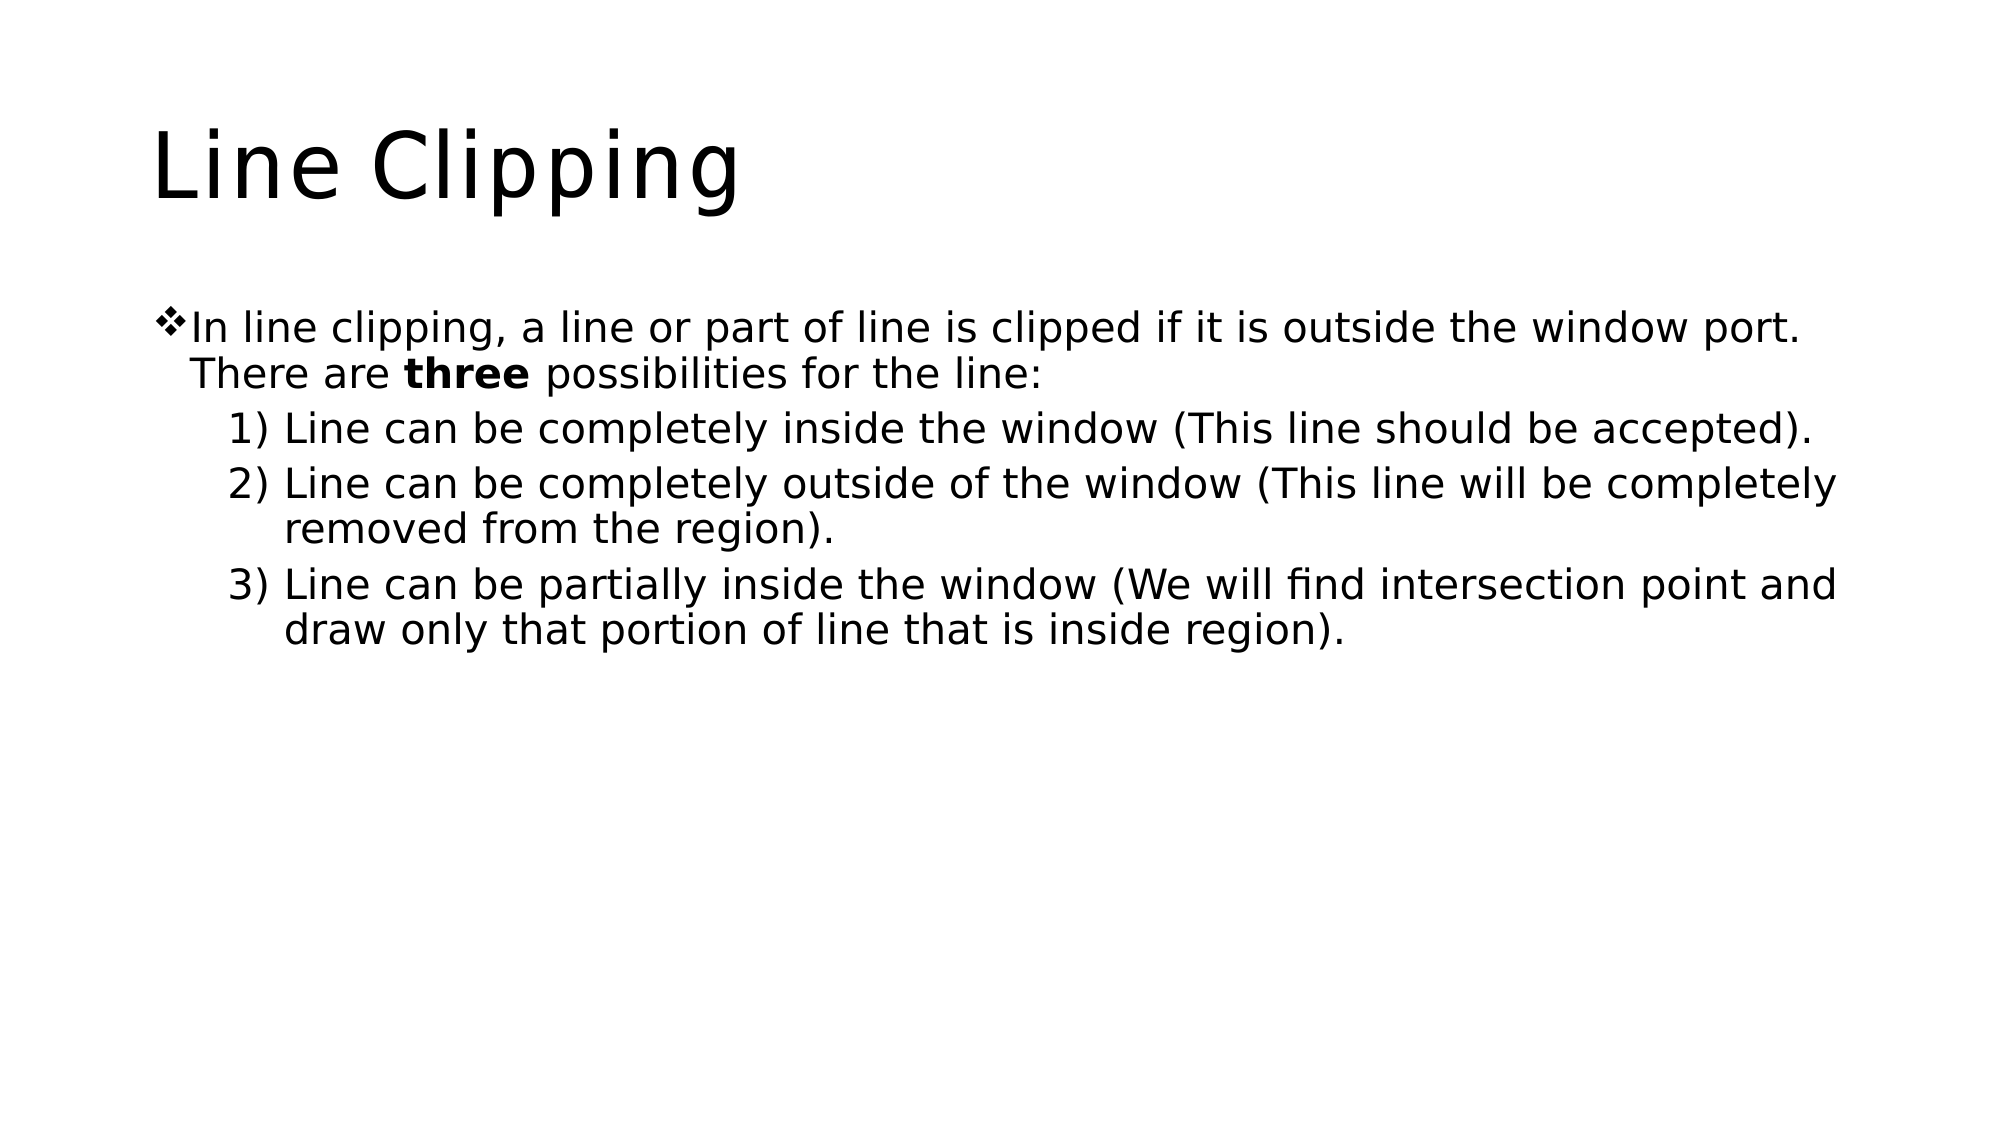

# Line Clipping
In line clipping, a line or part of line is clipped if it is outside the window port. There are three possibilities for the line:
Line can be completely inside the window (This line should be accepted).
Line can be completely outside of the window (This line will be completely removed from the region).
Line can be partially inside the window (We will find intersection point and draw only that portion of line that is inside region).